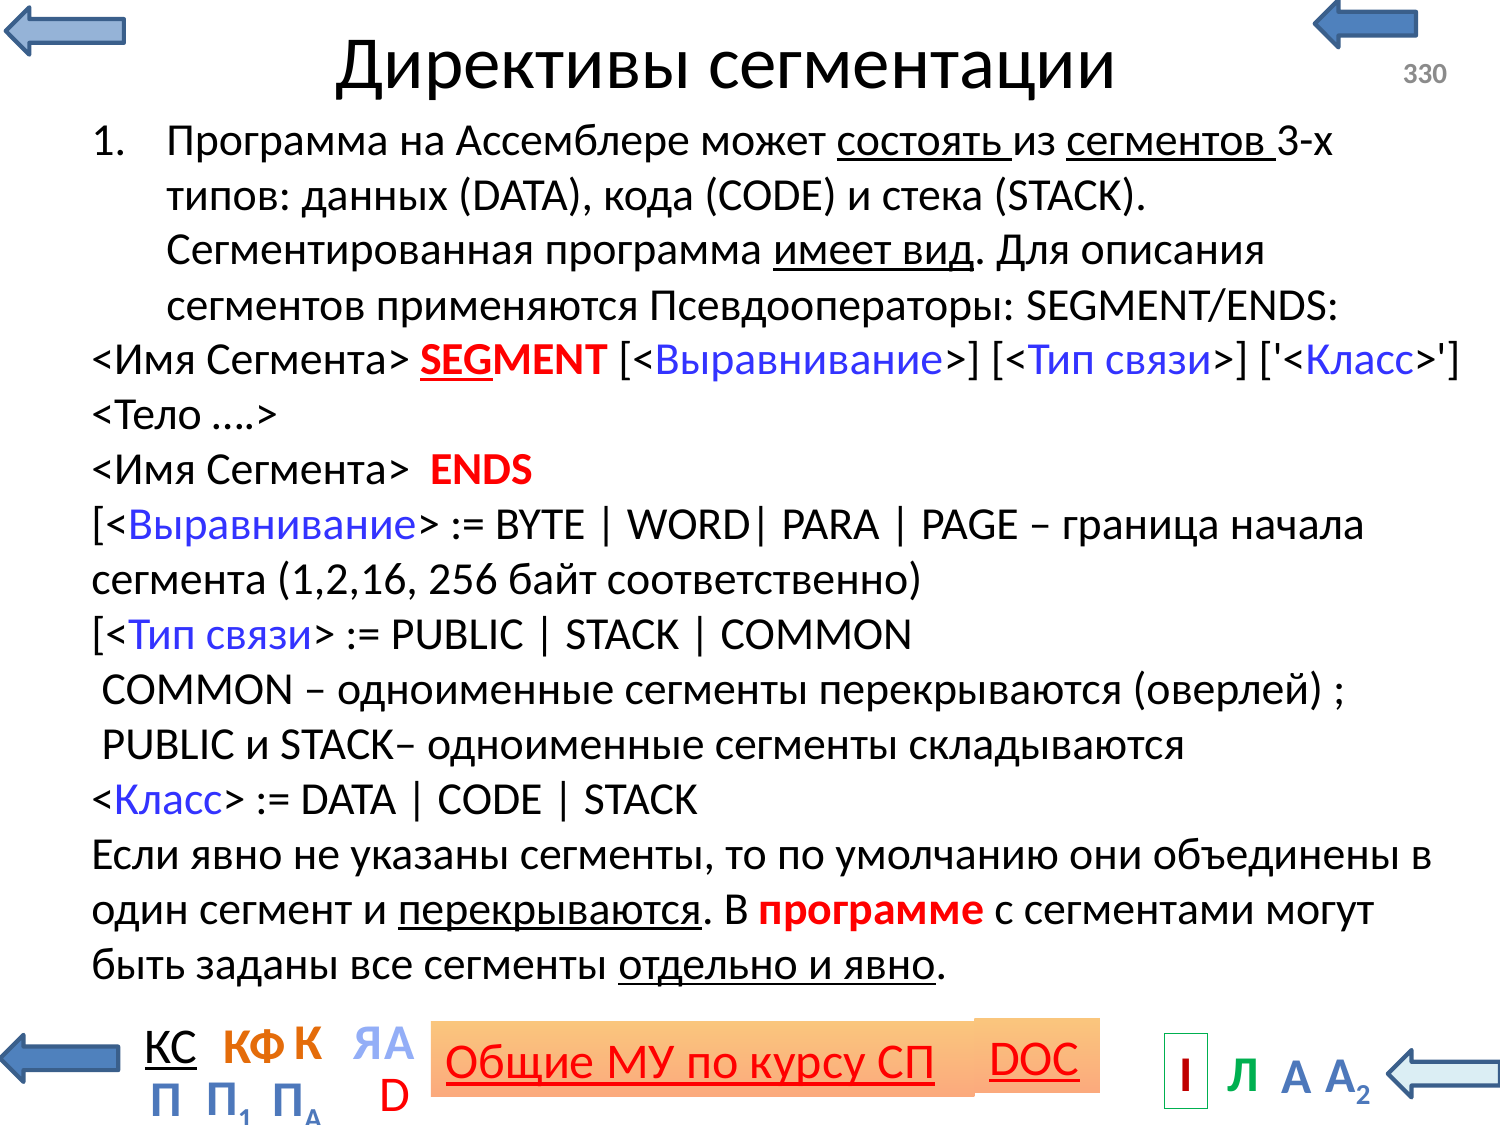

# Директивы сегментации
330
Программа на Ассемблере может состоять из сегментов 3-х типов: данных (DATA), кода (CODE) и стека (STACK). Сегментированная программа имеет вид. Для описания сегментов применяются Псевдооператоры: SEGMENT/ENDS:
<Имя Сегмента> SEGMENT [<Выравнивание>] [<Тип связи>] ['<Класс>']
<Тело ….>
<Имя Сегмента>  ENDS
[<Выравнивание> := BYTE | WORD| PARA | PAGE – граница начала сегмента (1,2,16, 256 байт соответственно)
[<Тип связи> := PUBLIC | STACK | COMMON
 COMMON – одноименные сегменты перекрываются (оверлей) ;
 PUBLIC и STACK– одноименные сегменты складываются
<Класс> := DATA | CODE | STACK
Если явно не указаны сегменты, то по умолчанию они объединены в один сегмент и перекрываются. В программе с сегментами могут быть заданы все сегменты отдельно и явно.